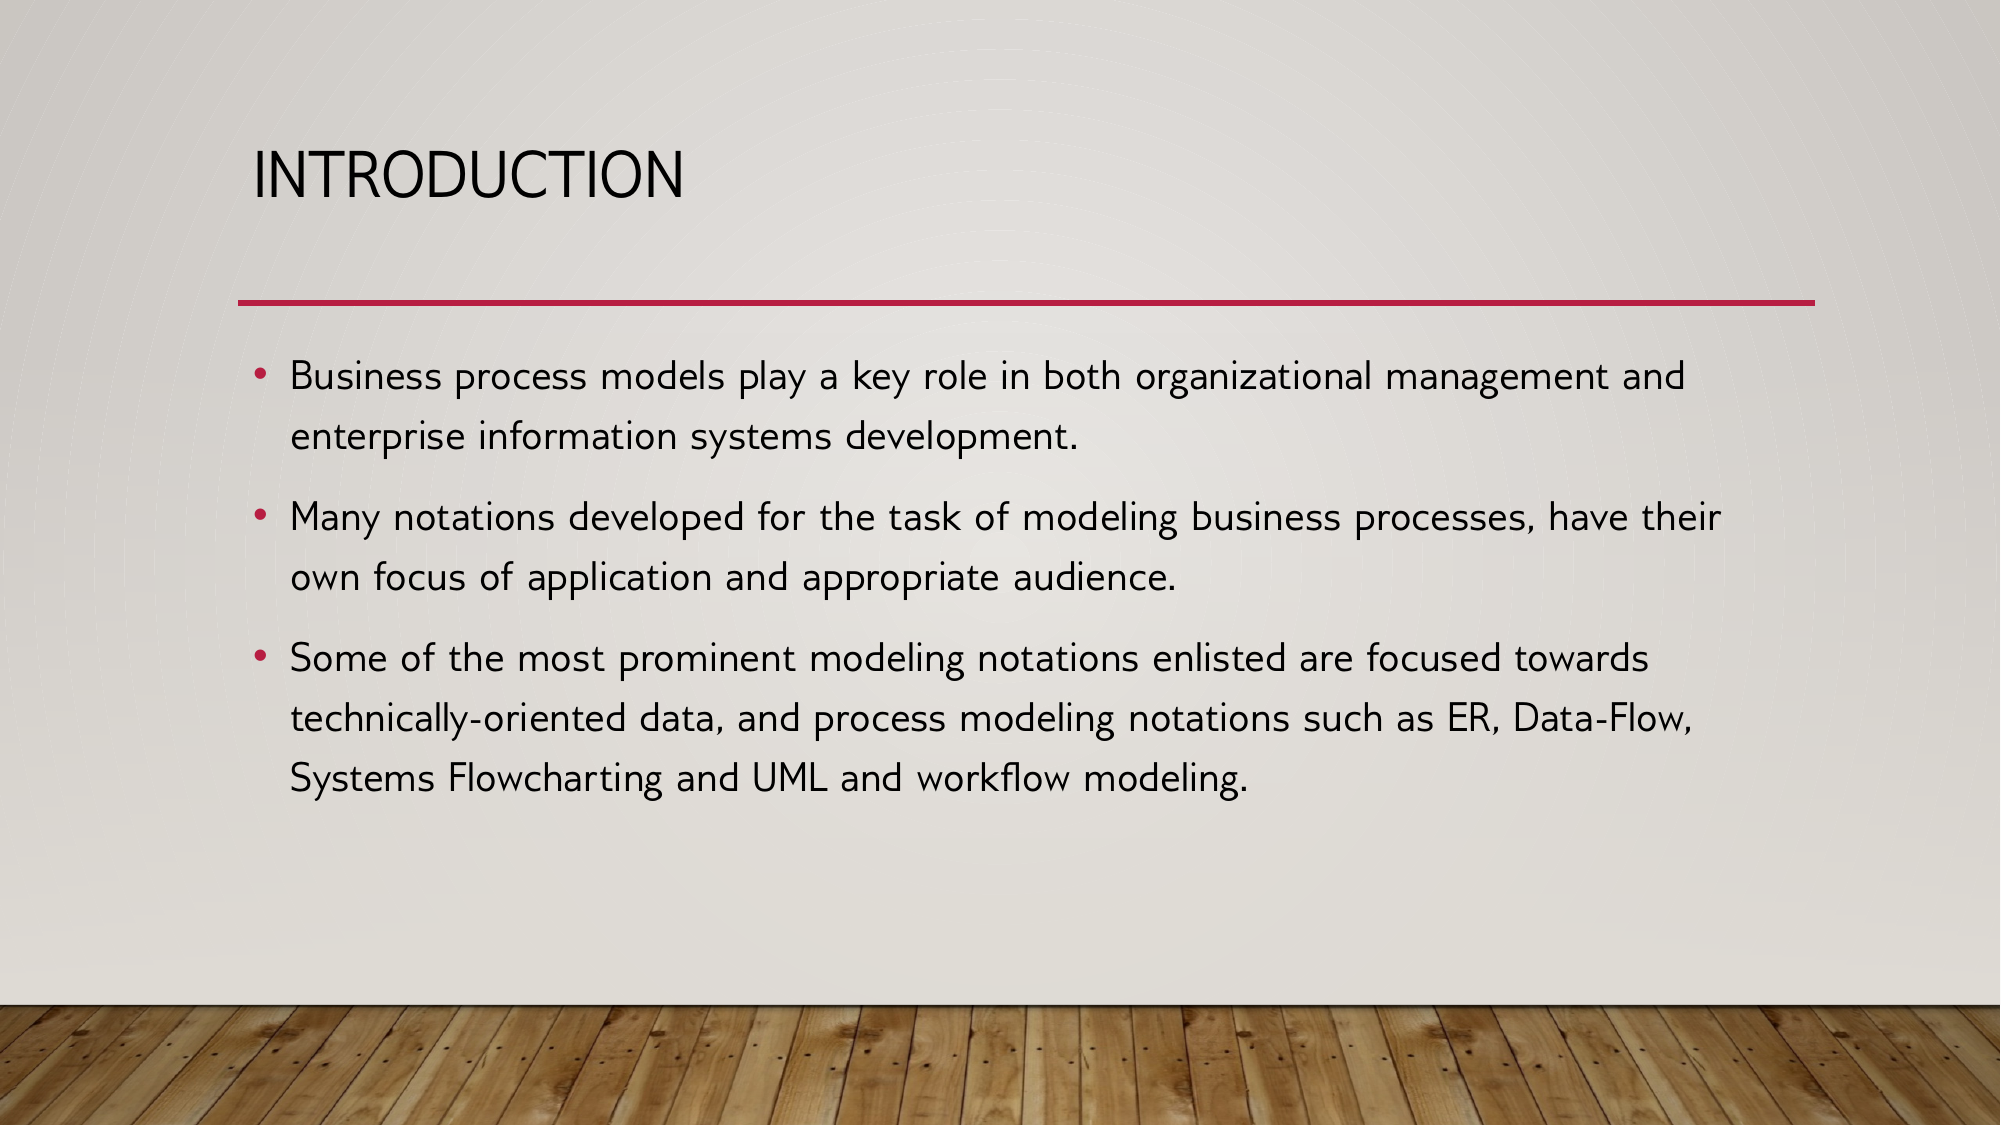

# Introduction
Business process models play a key role in both organizational management and enterprise information systems development.
Many notations developed for the task of modeling business processes, have their own focus of application and appropriate audience.
Some of the most prominent modeling notations enlisted are focused towards technically-oriented data, and process modeling notations such as ER, Data-Flow, Systems Flowcharting and UML and workflow modeling.